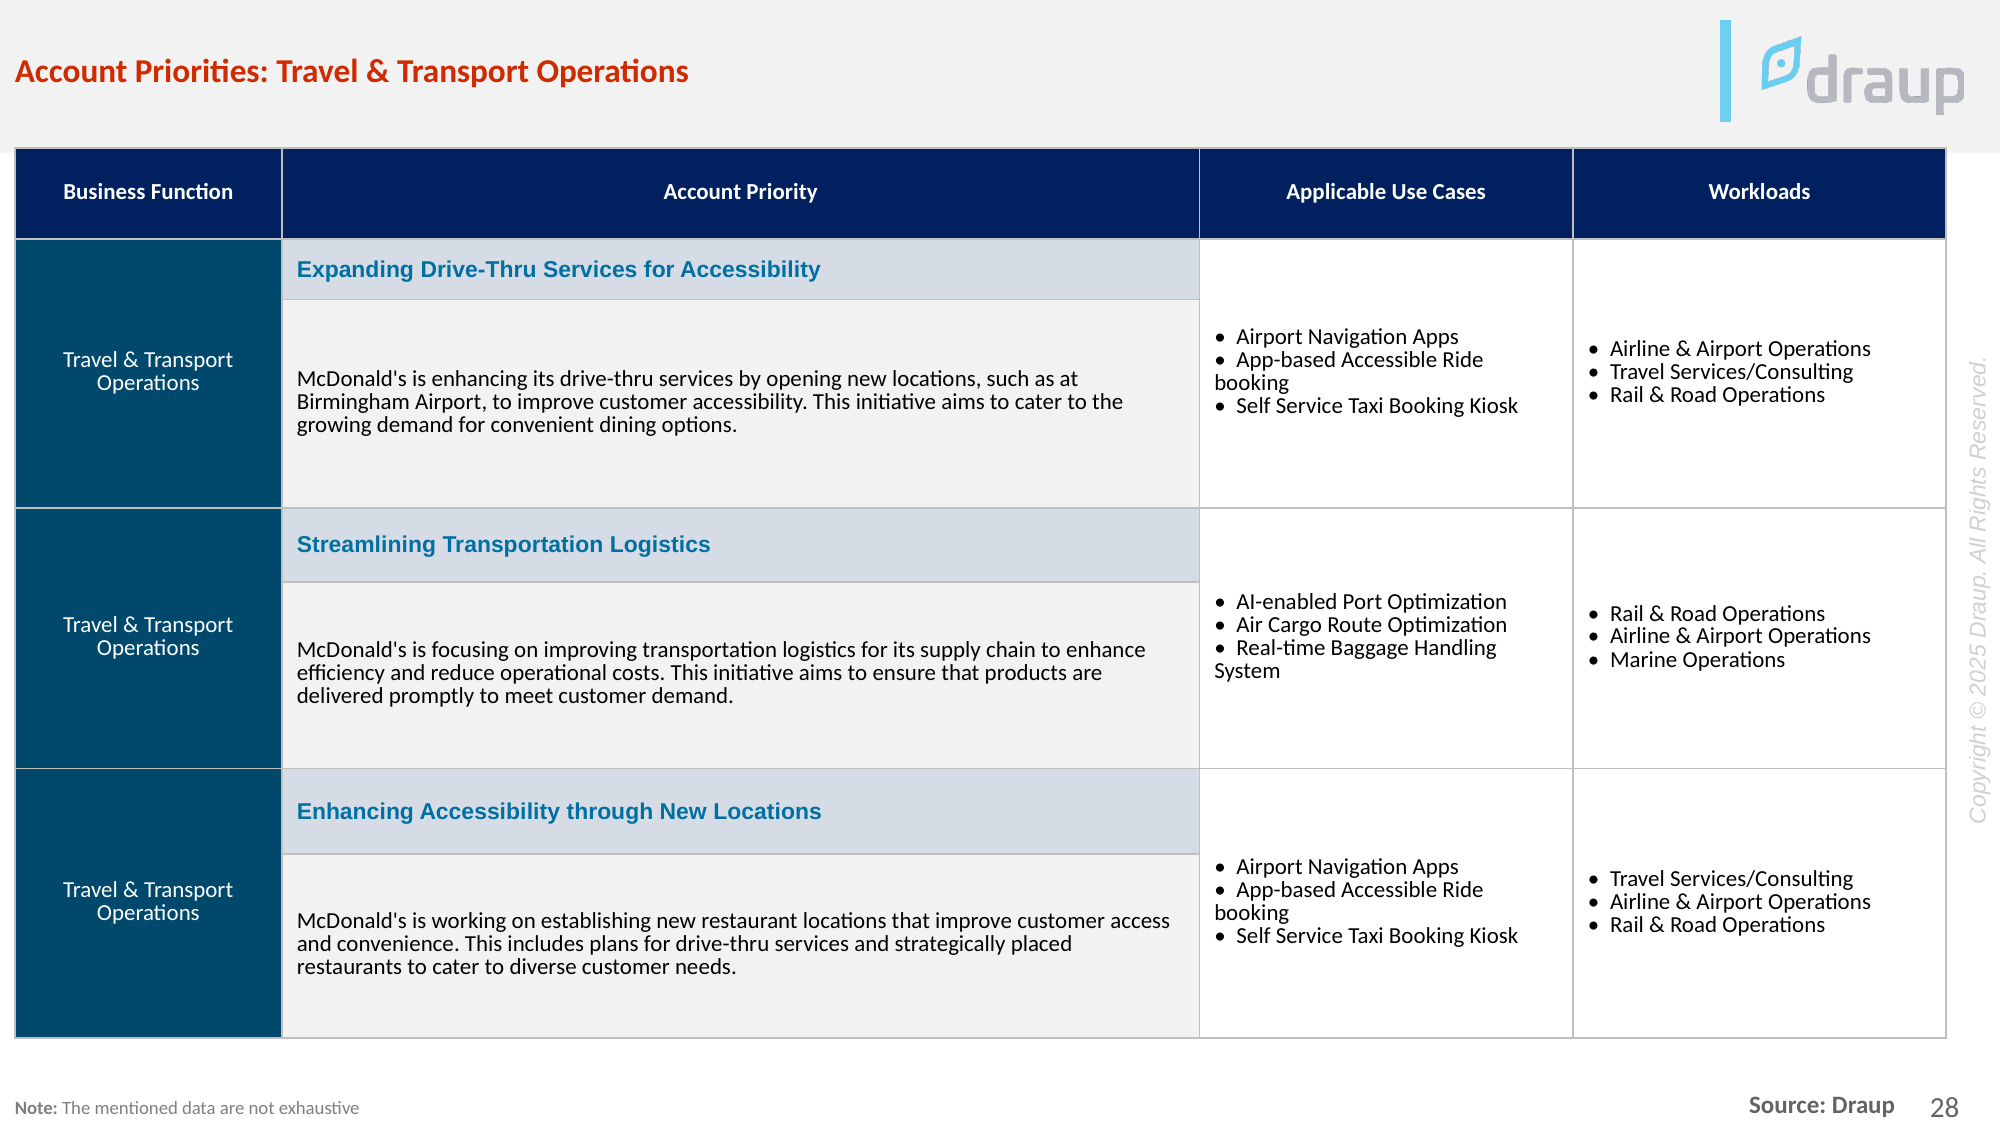

Account Priorities: Travel & Transport Operations
| Business Function | Account Priority | Applicable Use Cases | Workloads |
| --- | --- | --- | --- |
| Travel & Transport Operations | Expanding Drive-Thru Services for Accessibility | • Airport Navigation Apps • App-based Accessible Ride booking • Self Service Taxi Booking Kiosk | • Airline & Airport Operations • Travel Services/Consulting • Rail & Road Operations |
|  | McDonald's is enhancing its drive-thru services by opening new locations, such as at Birmingham Airport, to improve customer accessibility. This initiative aims to cater to the growing demand for convenient dining options. |  |  |
| Travel & Transport Operations | Streamlining Transportation Logistics | • AI-enabled Port Optimization • Air Cargo Route Optimization • Real-time Baggage Handling System | • Rail & Road Operations • Airline & Airport Operations • Marine Operations |
|  | McDonald's is focusing on improving transportation logistics for its supply chain to enhance efficiency and reduce operational costs. This initiative aims to ensure that products are delivered promptly to meet customer demand. |  |  |
| Travel & Transport Operations | Enhancing Accessibility through New Locations | • Airport Navigation Apps • App-based Accessible Ride booking • Self Service Taxi Booking Kiosk | • Travel Services/Consulting • Airline & Airport Operations • Rail & Road Operations |
|  | McDonald's is working on establishing new restaurant locations that improve customer access and convenience. This includes plans for drive-thru services and strategically placed restaurants to cater to diverse customer needs. |  |  |
Note: The mentioned data are not exhaustive